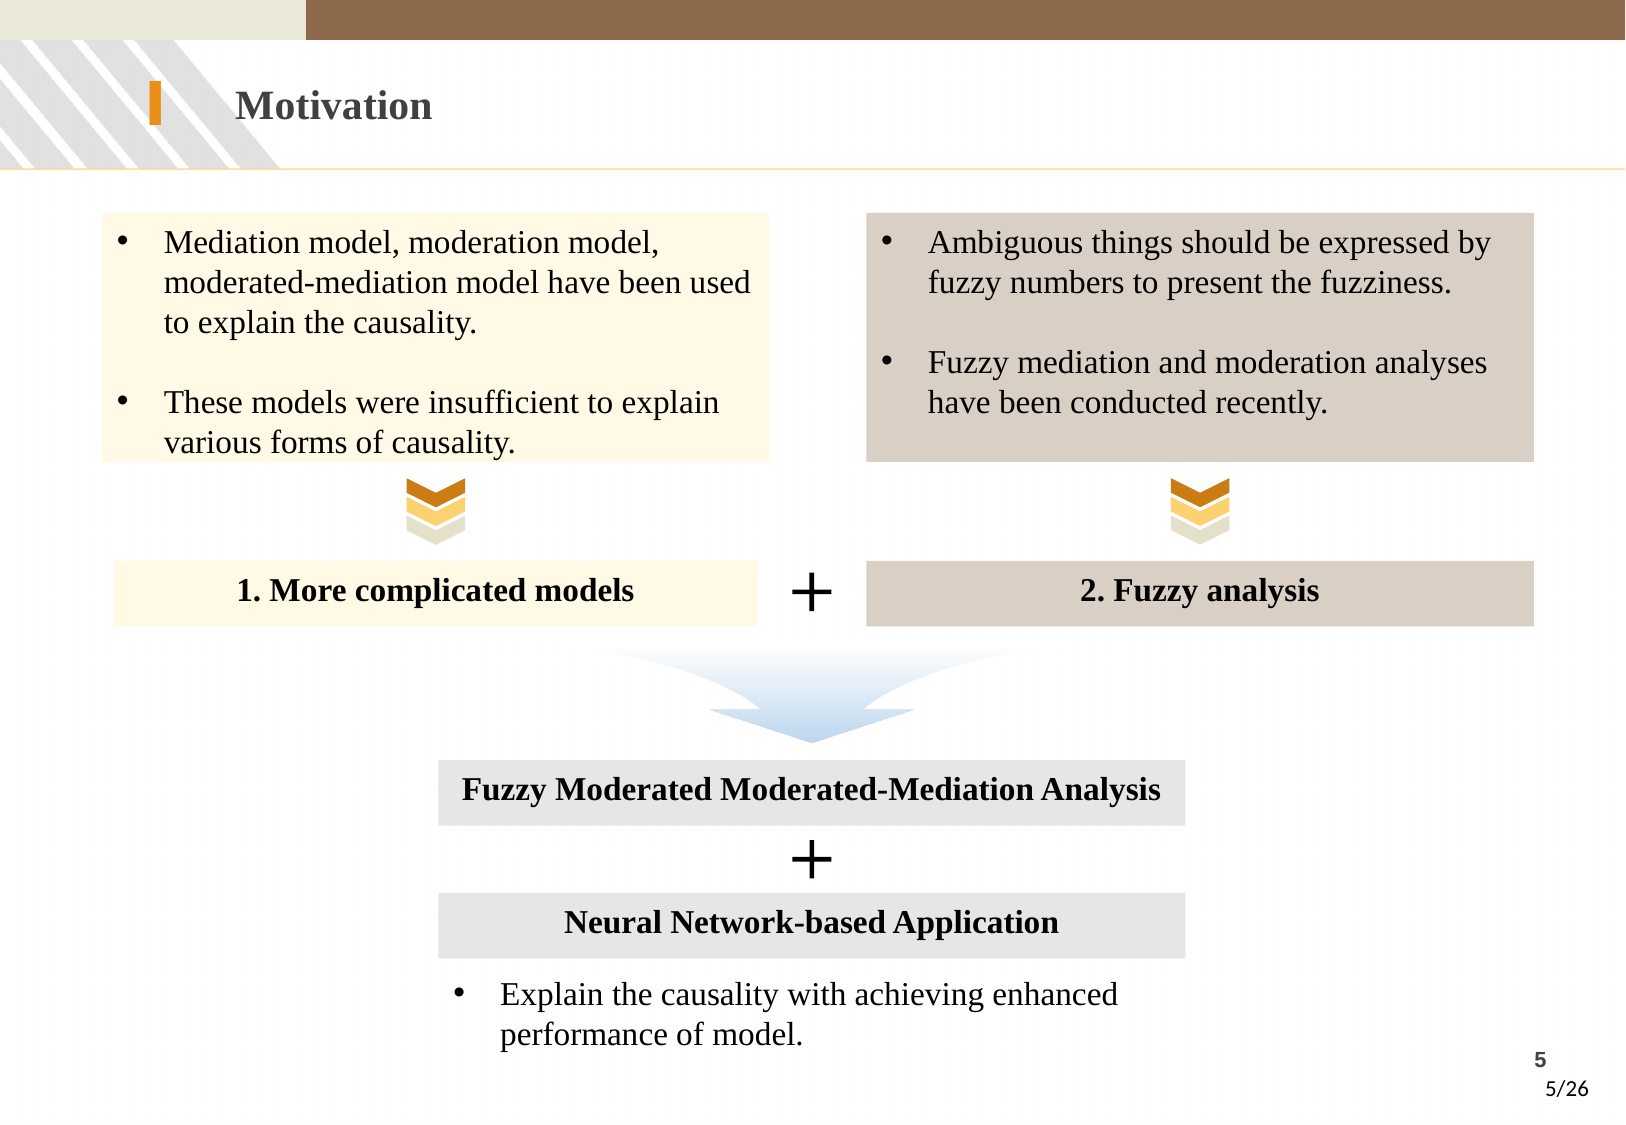

Ⅰ
Motivation
Ambiguous things should be expressed by fuzzy numbers to present the fuzziness.

Fuzzy mediation and moderation analyses have been conducted recently.

Mediation model, moderation model, moderated-mediation model have been used to explain the causality.

These models were insufficient to explain various forms of causality.

2. Fuzzy analysis
1. More complicated models

Fuzzy Moderated Moderated-Mediation Analysis

Neural Network-based Application
Explain the causality with achieving enhanced performance of model.
5
5/26